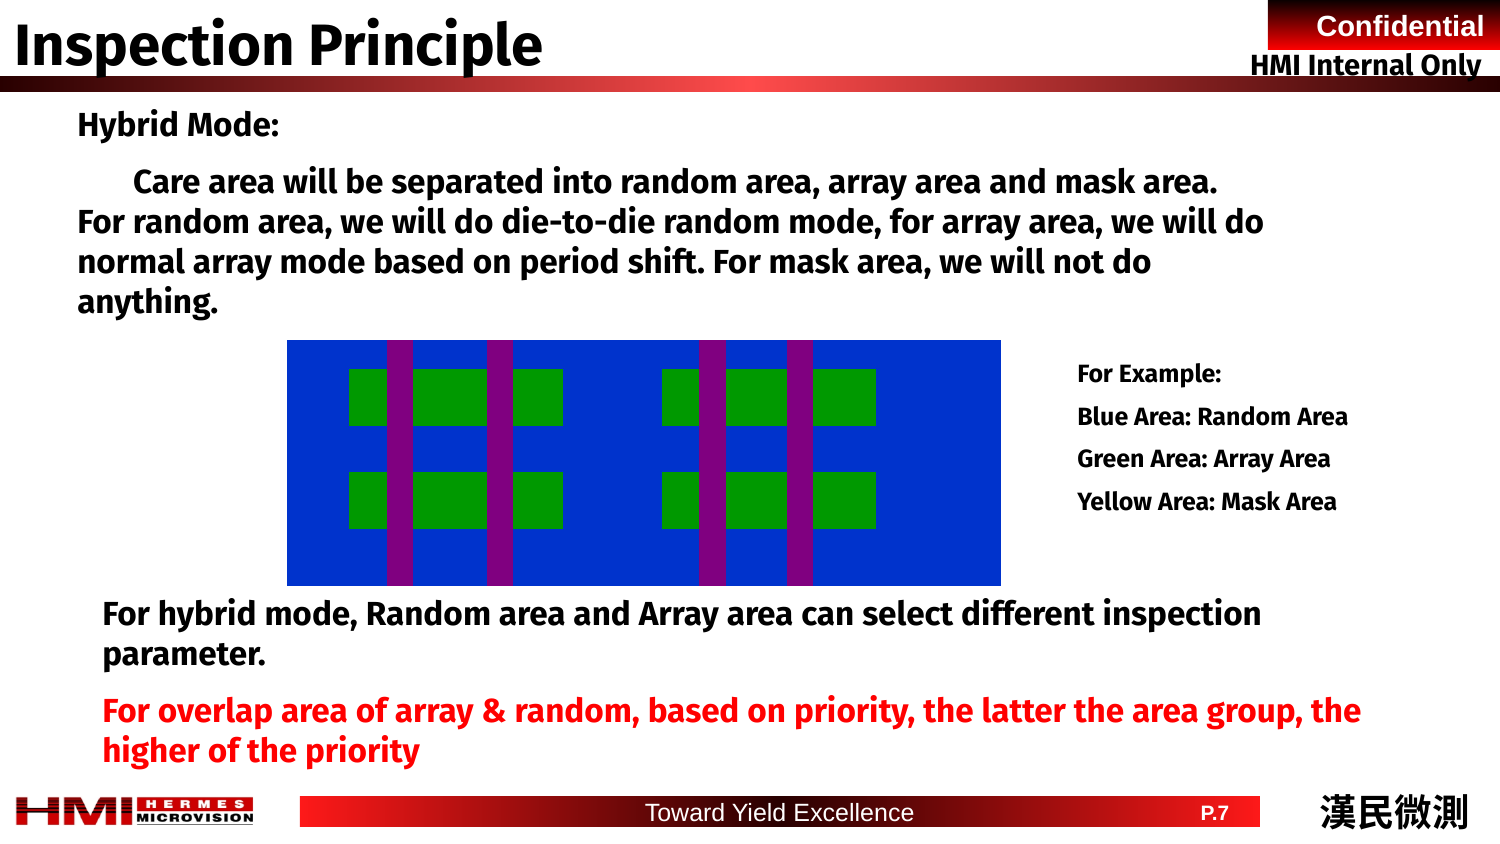

Inspection Principle
Hybrid Mode:
       Care area will be separated into random area, array area and mask area.  For random area, we will do die-to-die random mode, for array area, we will do normal array mode based on period shift. For mask area, we will not do anything.

For Example:
Blue Area: Random Area
Green Area: Array Area
Yellow Area: Mask Area
For hybrid mode, Random area and Array area can select different inspection parameter.
For overlap area of array & random, based on priority, the latter the area group, the higher of the priority